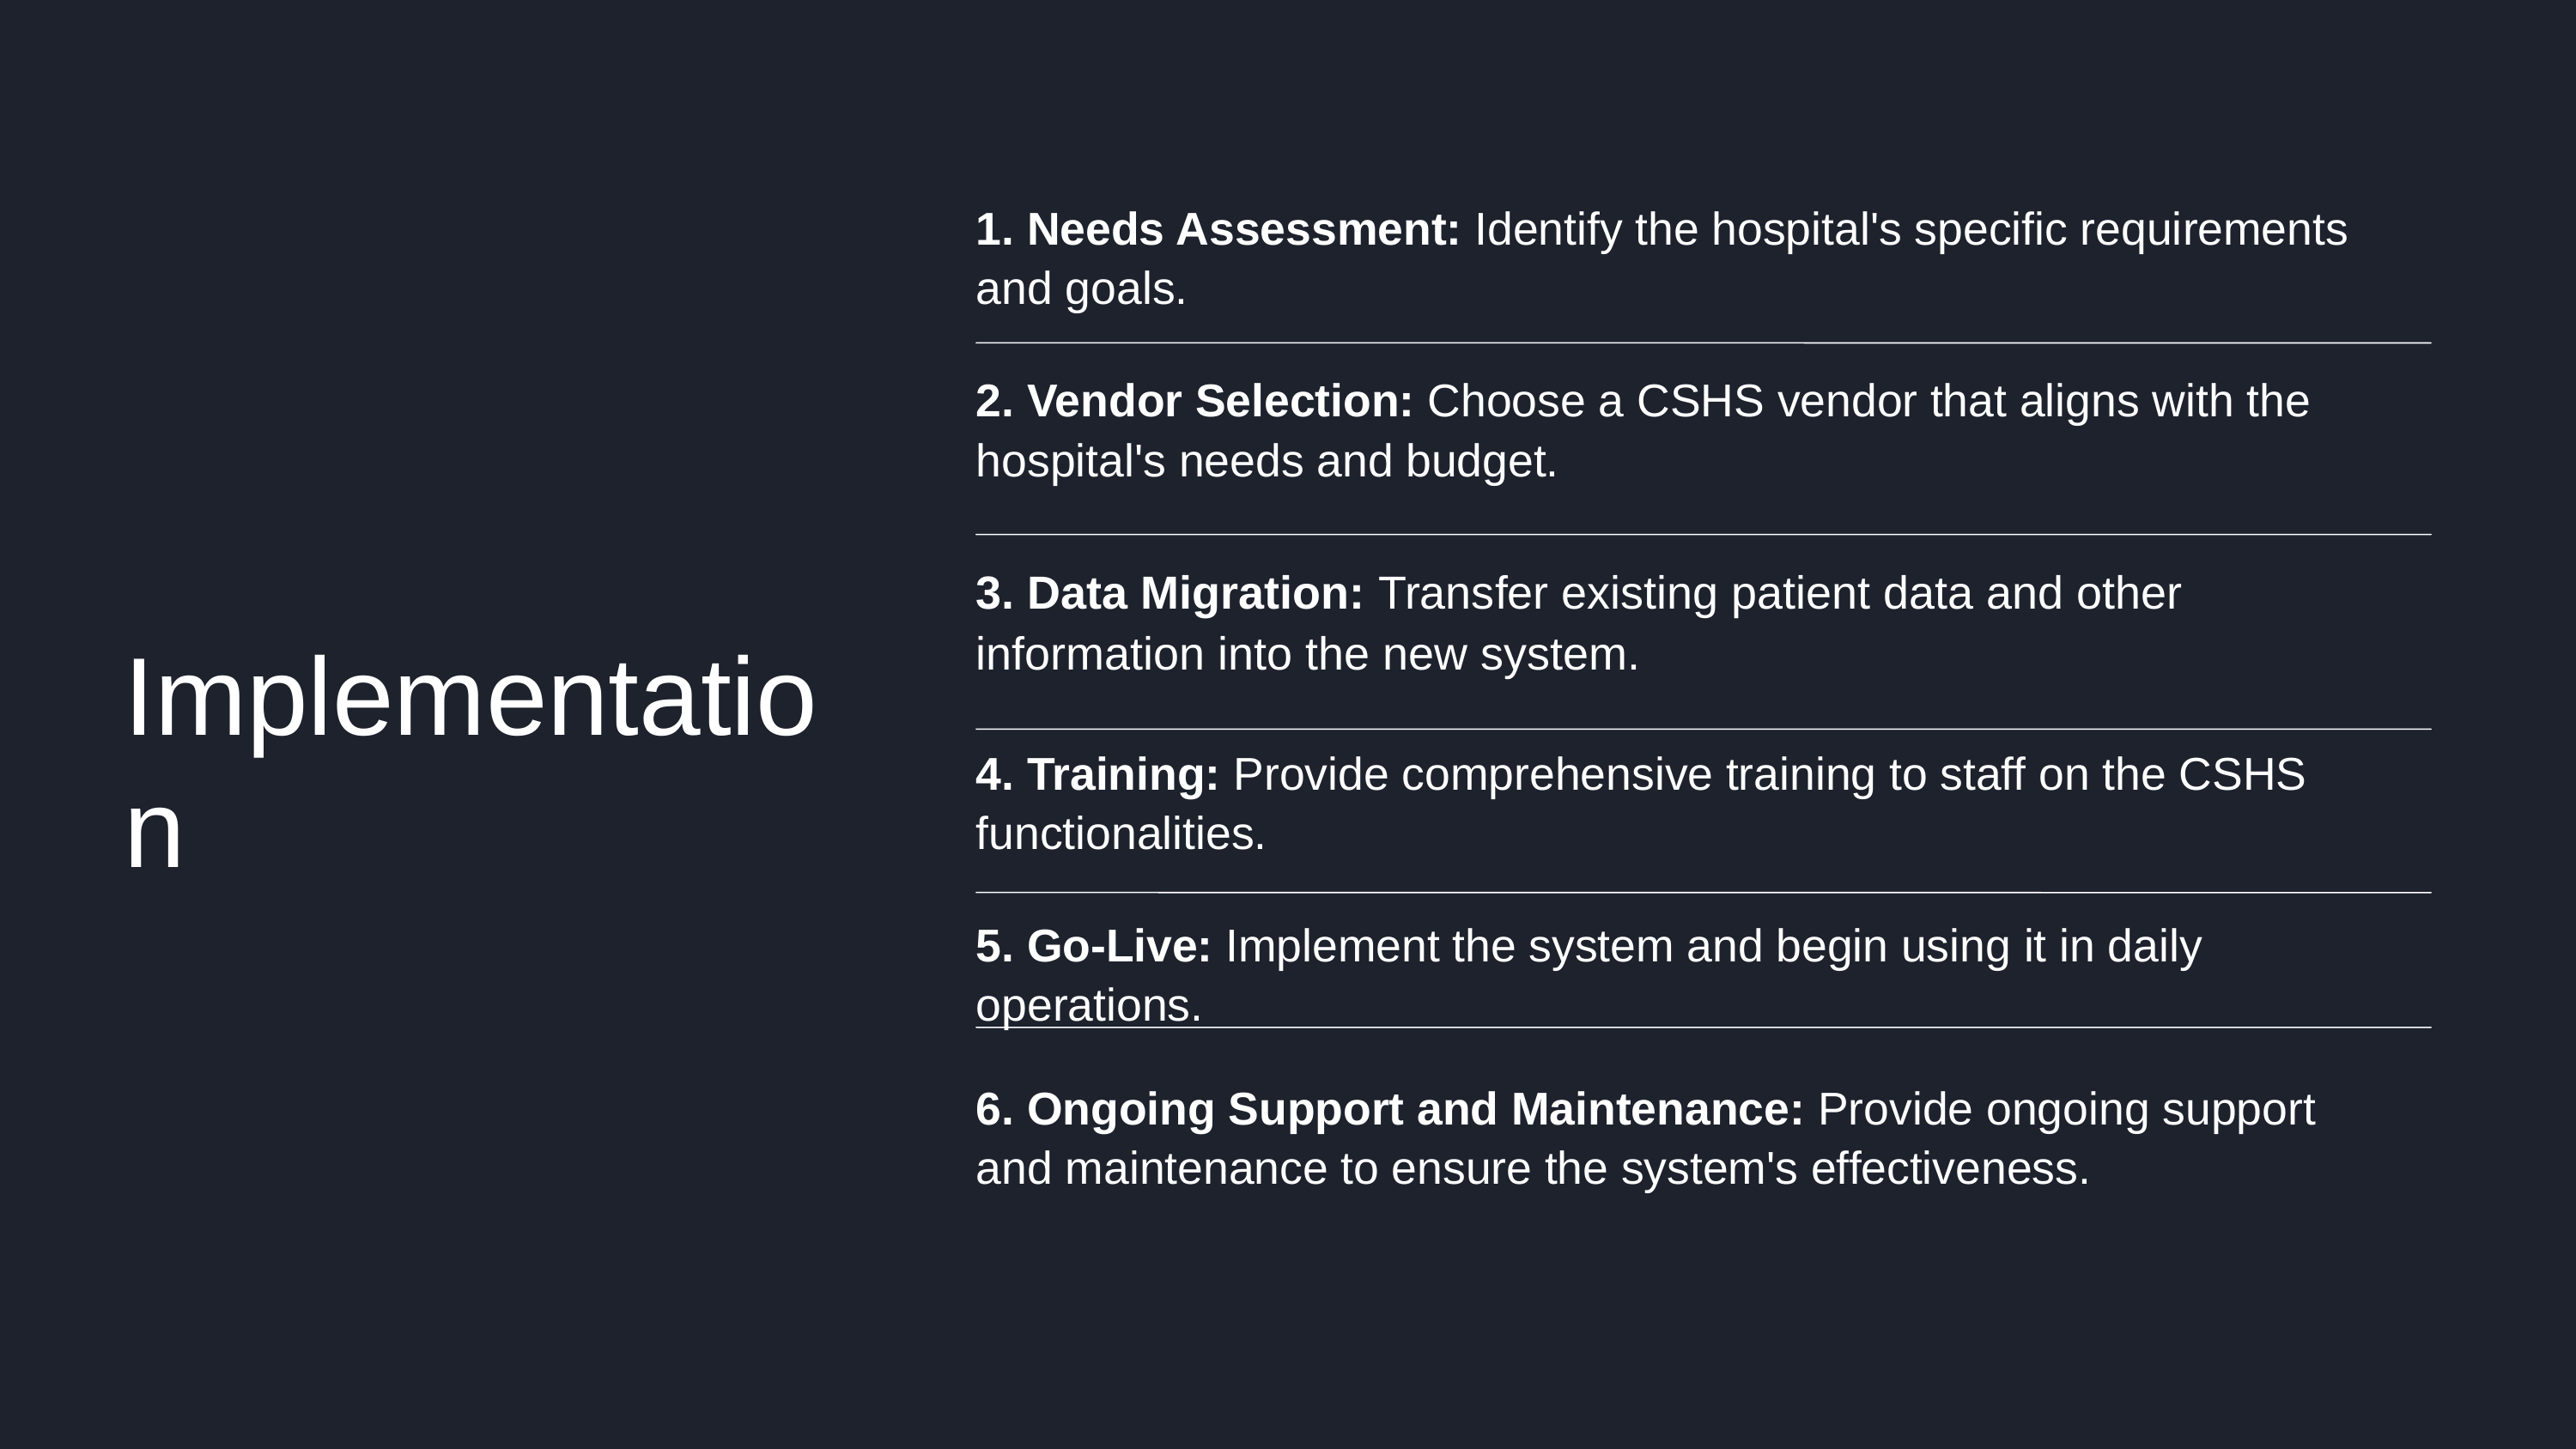

1. Needs Assessment: Identify the hospital's specific requirements and goals.

2. Vendor Selection: Choose a CSHS vendor that aligns with the hospital's needs and budget.

3. Data Migration: Transfer existing patient data and other information into the new system.
Implementation

4. Training: Provide comprehensive training to staff on the CSHS functionalities.

5. Go-Live: Implement the system and begin using it in daily operations.

6. Ongoing Support and Maintenance: Provide ongoing support and maintenance to ensure the system's effectiveness.